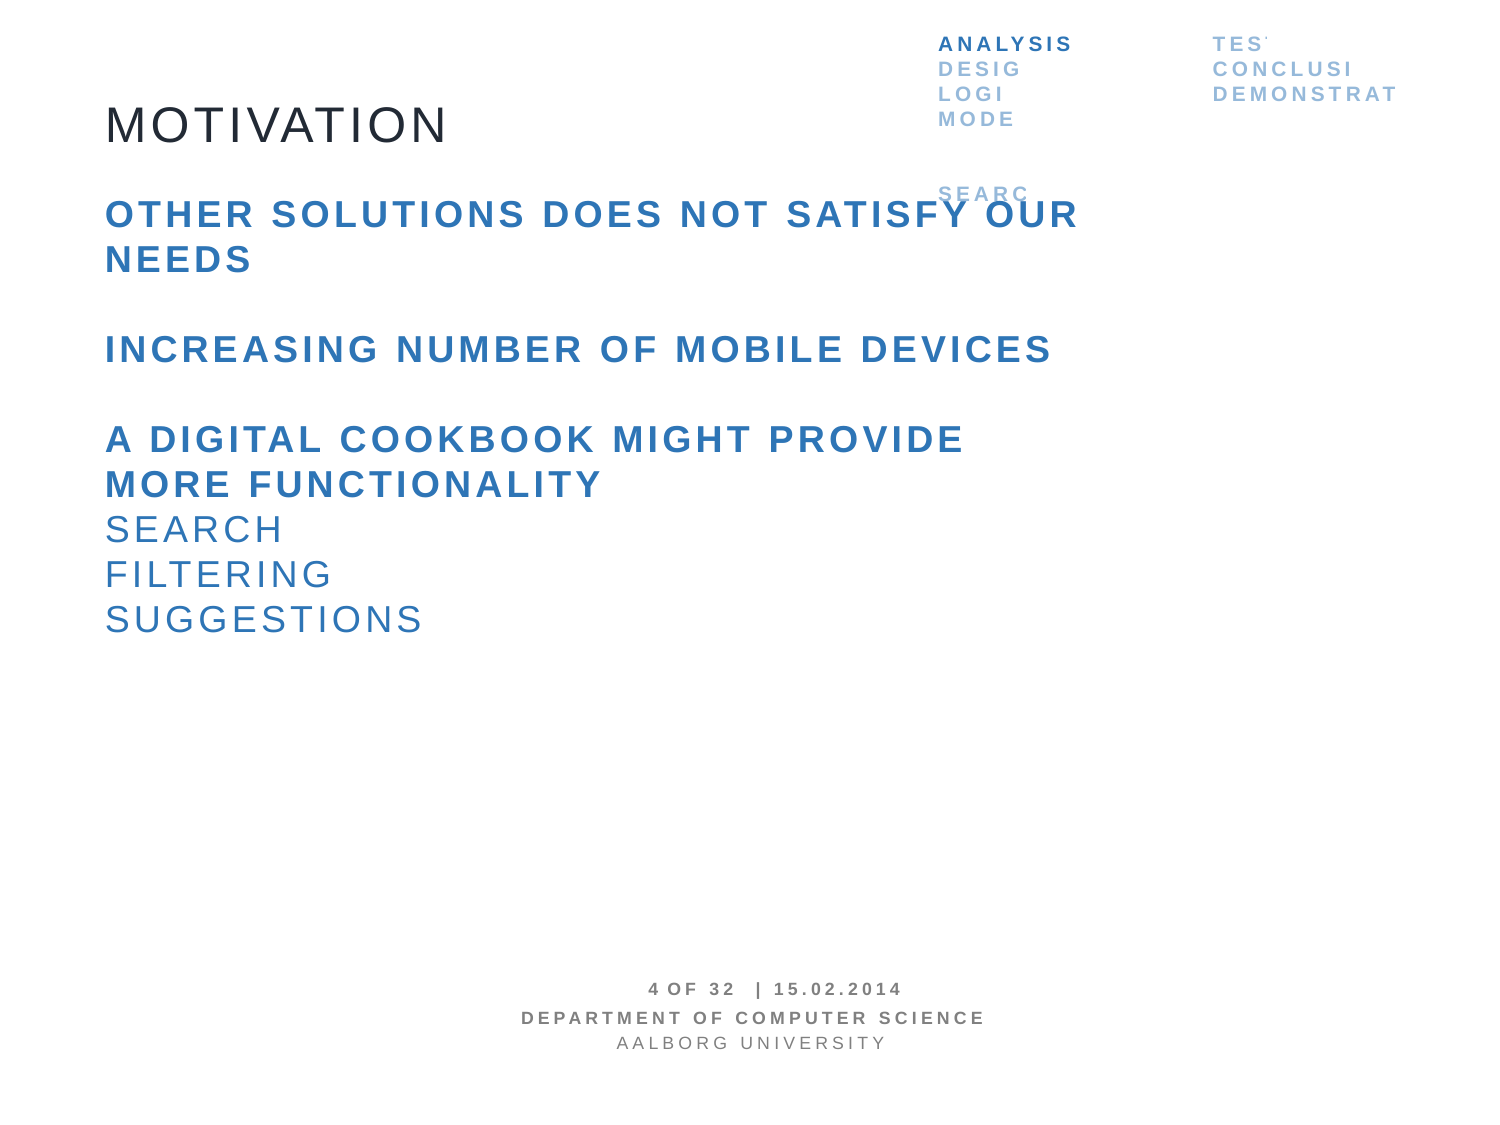

Analysis
design
login
Model

Search
test
conclusion
demonstration

Motivation
Other solutions does not satisfy our needs

Increasing number of mobile devices

A digital cookbook might provide more functionality
Search
Filtering
Suggestions

4 OF 32  | 15.02.2014
Department of computer science
AALBORG UNIVERSITy